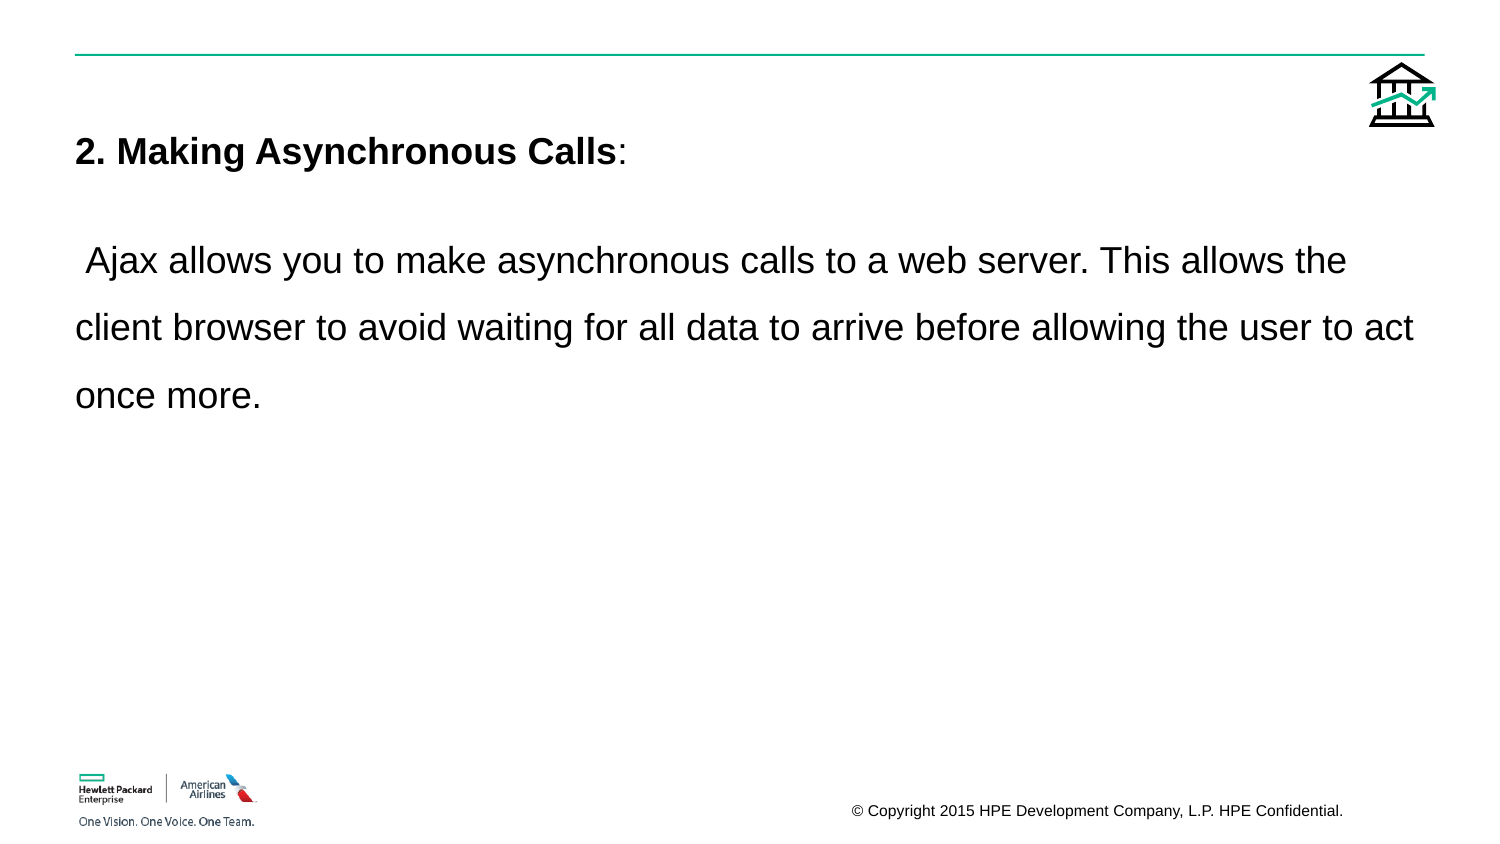

2. Making Asynchronous Calls:

 Ajax allows you to make asynchronous calls to a web server. This allows the client browser to avoid waiting for all data to arrive before allowing the user to act once more.